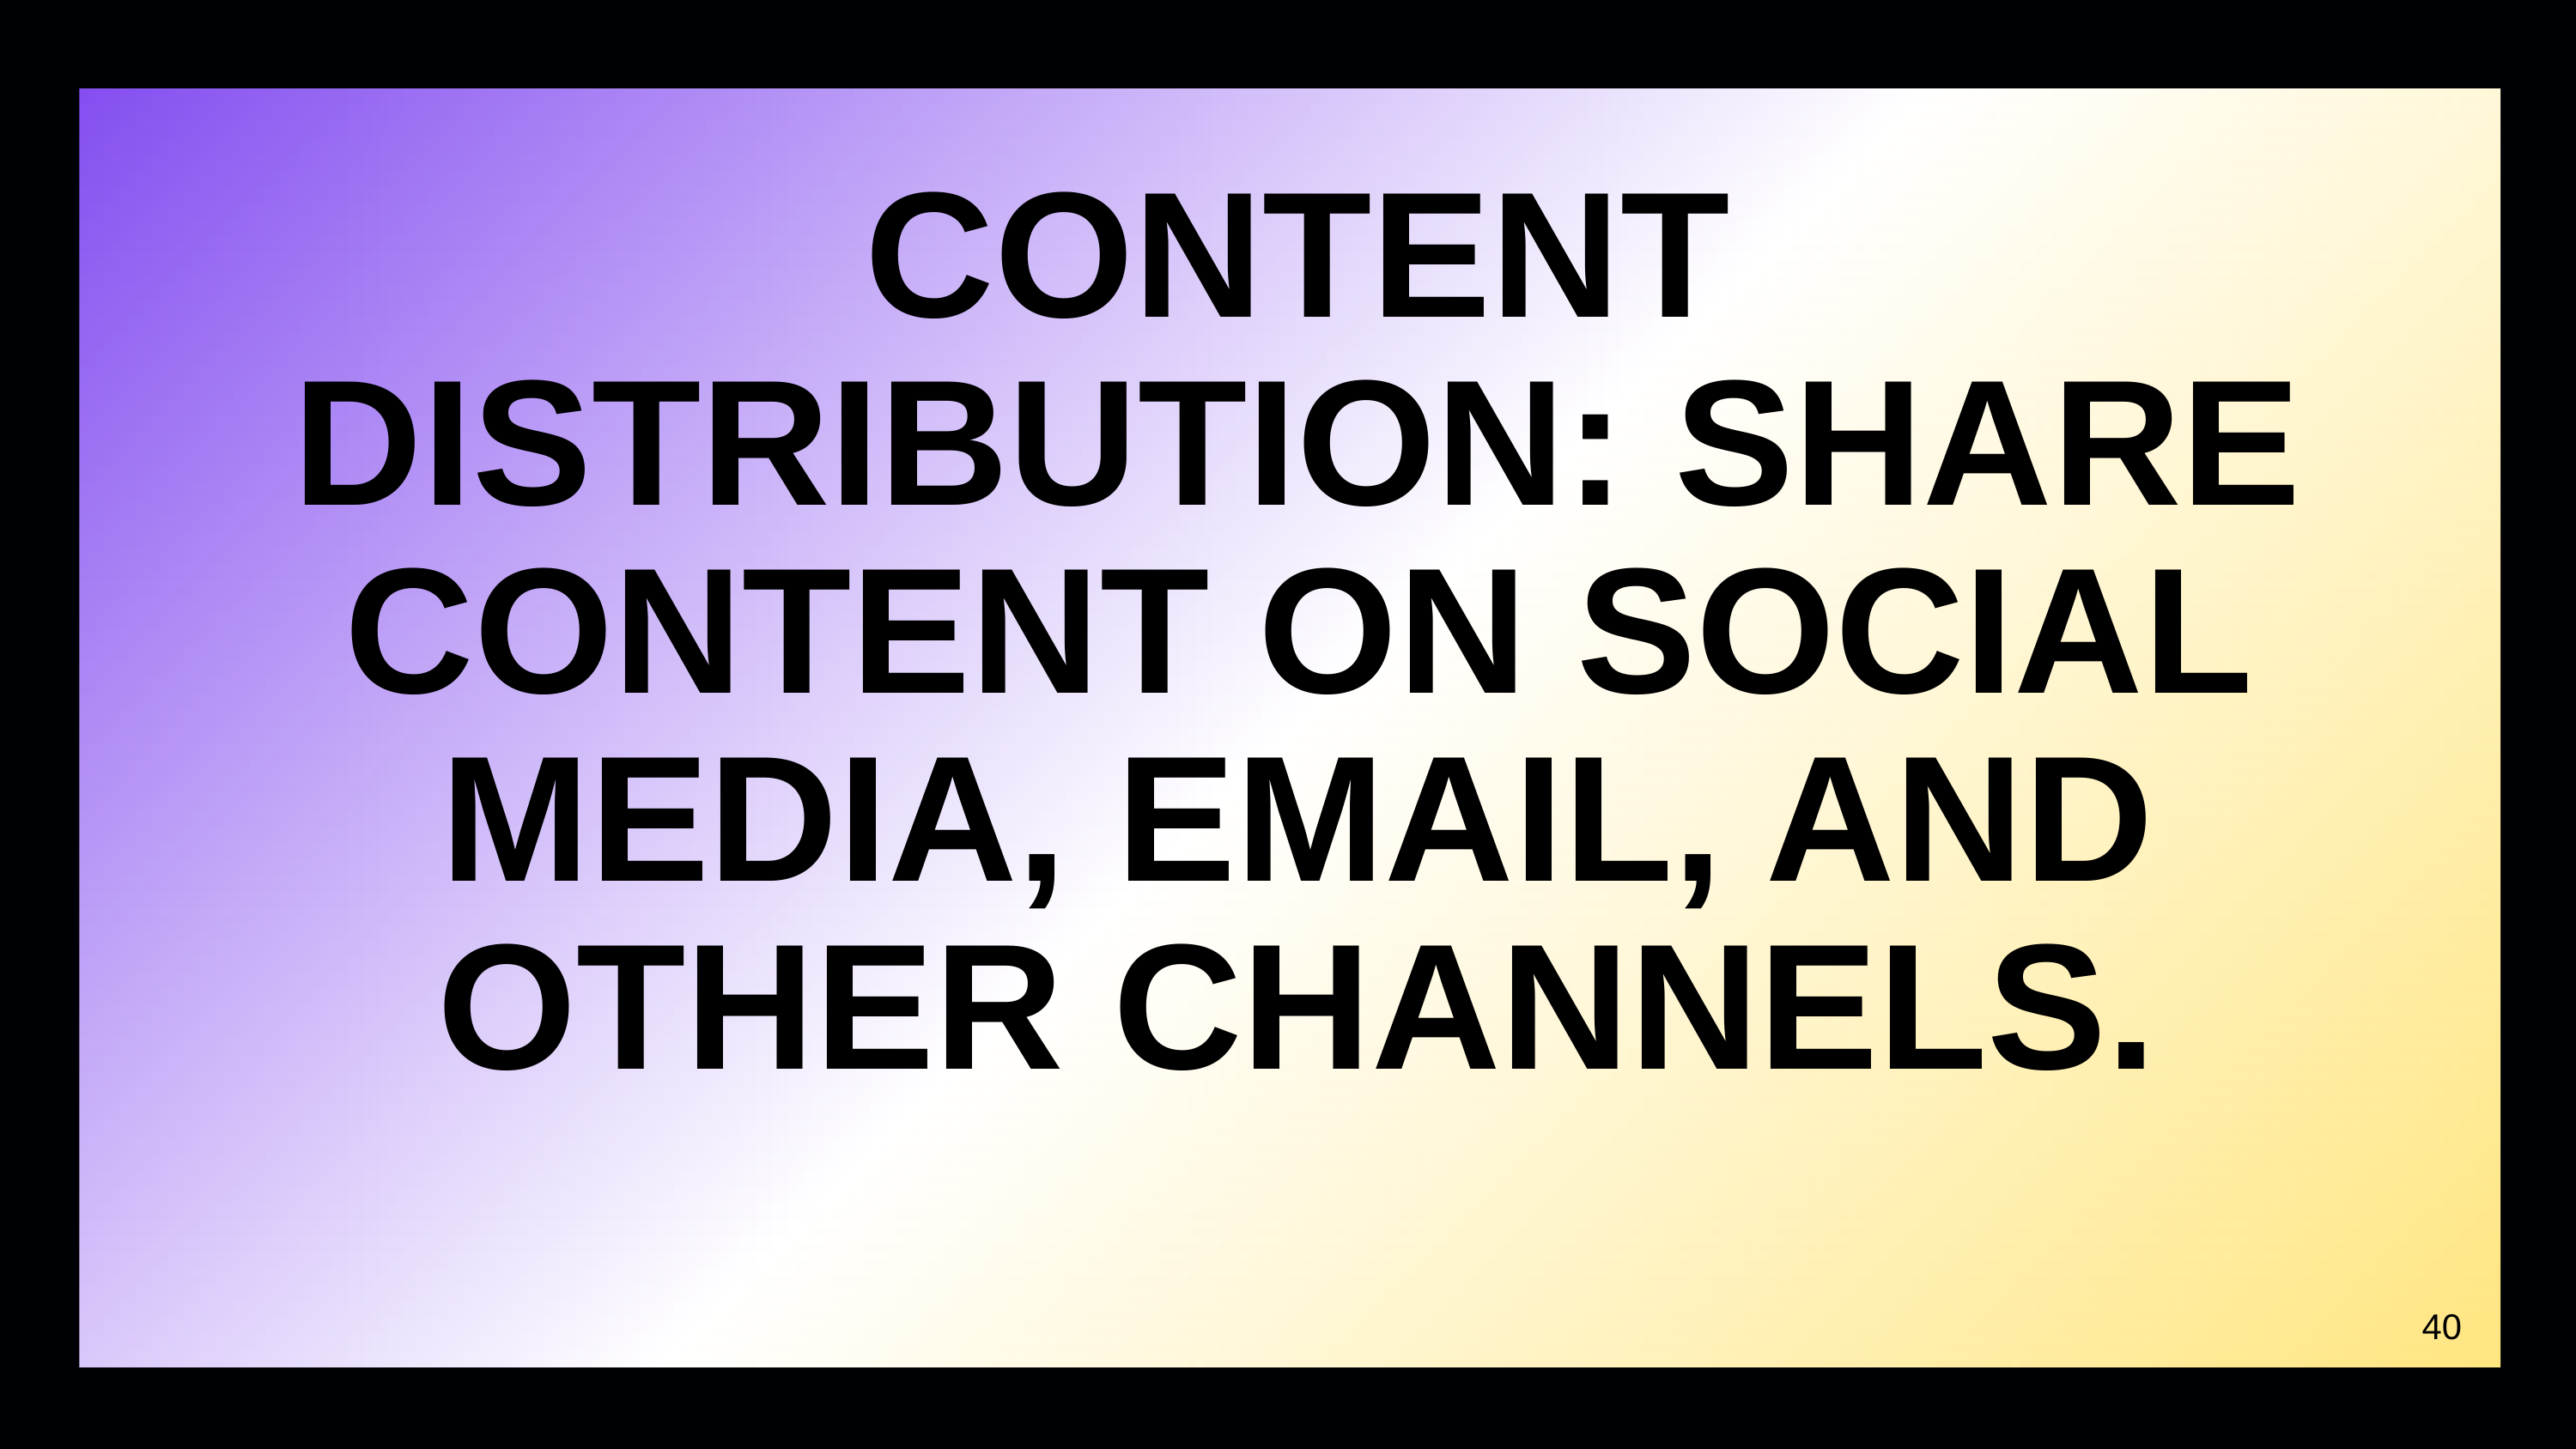

CONTENT DISTRIBUTION: SHARE CONTENT ON SOCIAL MEDIA, EMAIL, AND OTHER CHANNELS.

40